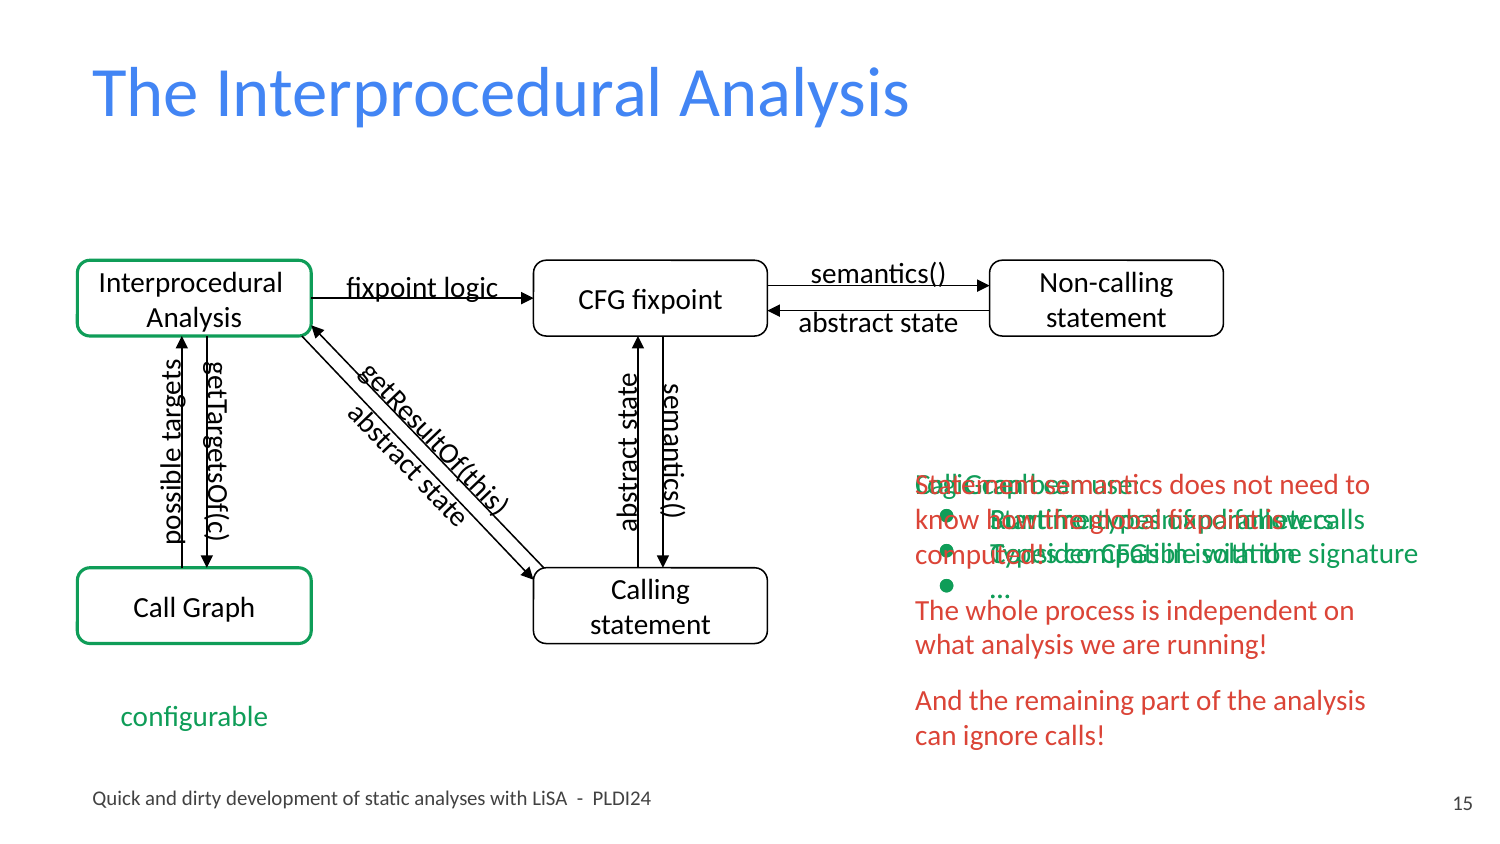

# The Interprocedural Analysis
semantics()
fixpoint logic
Interprocedural
Analysis
CFG fixpoint
Non-calling statement
abstract state
getResultOf(this)
semantics()
getTargetsOf(c)
possible targets
abstract state
abstract state
Logic can be:
Start from main and follow calls
Consider CFGs in isolation
…
Call Graph can use:
Runtime types of parameters
Types compatible with the signature
…
Statement semantics does not need to know how the global fixpoint is computed!
The whole process is independent on what analysis we are running!
And the remaining part of the analysis can ignore calls!
Call Graph
Calling statement
configurable
15